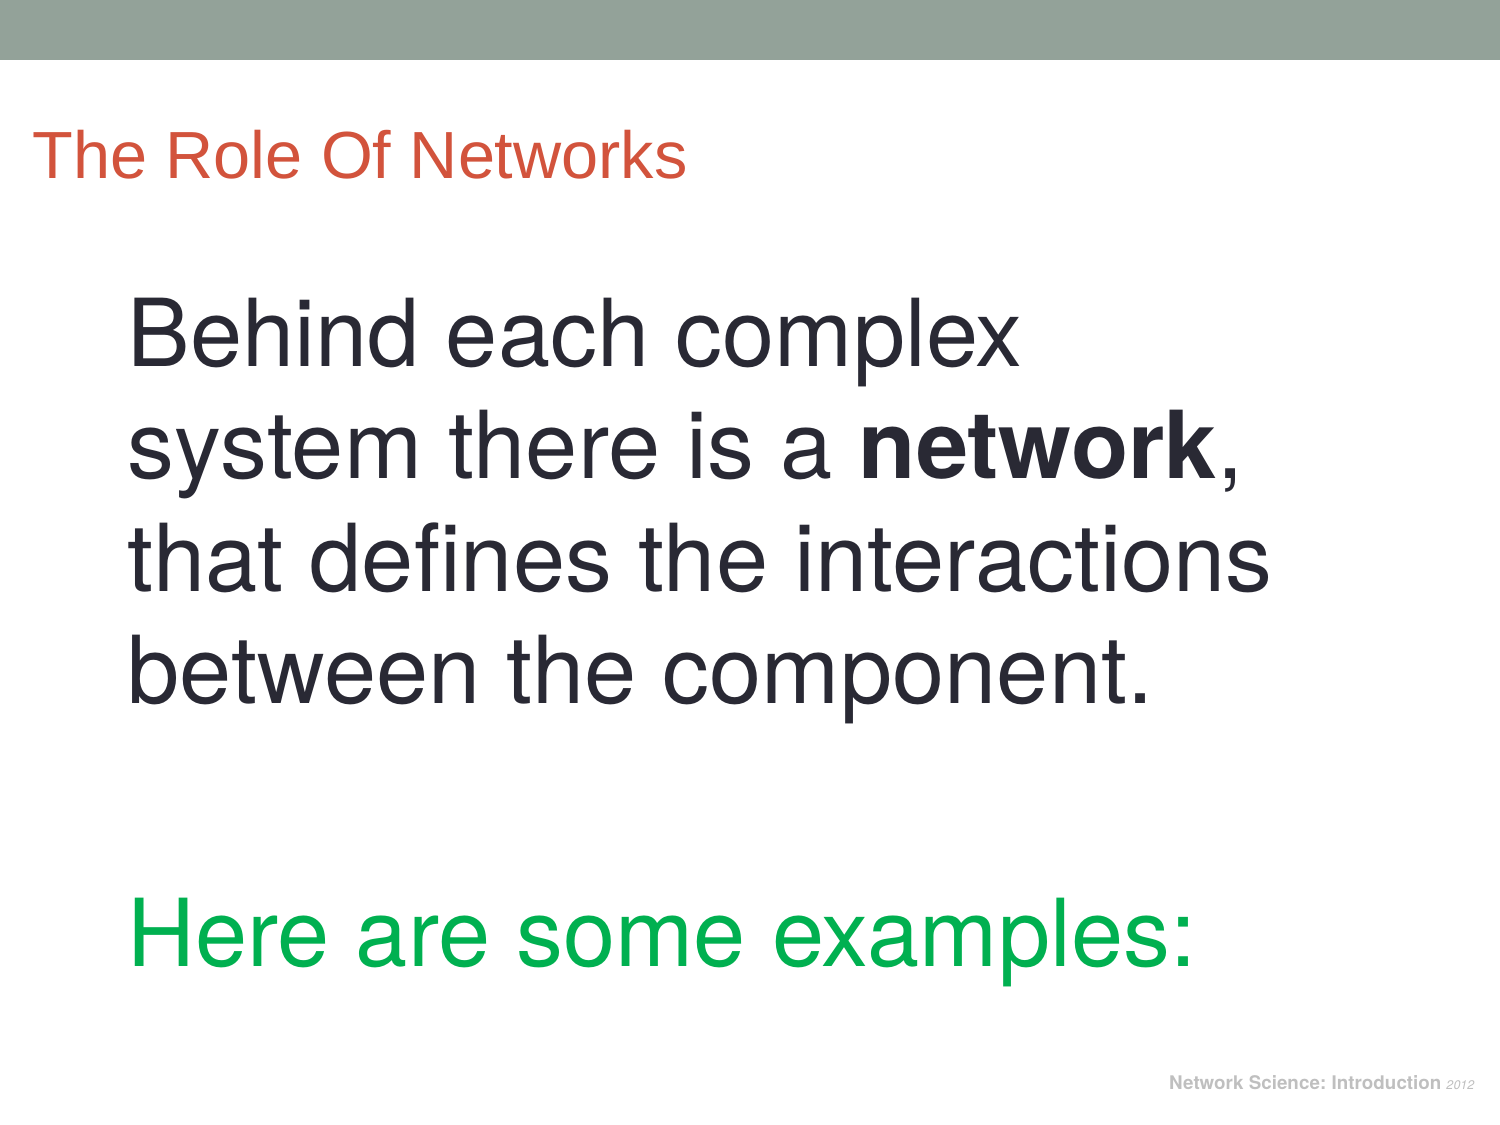

The Role Of Networks

Behind each complex system there is a network, that defines the interactions between the component.

Here are some examples:
Network Science: Introduction 2012